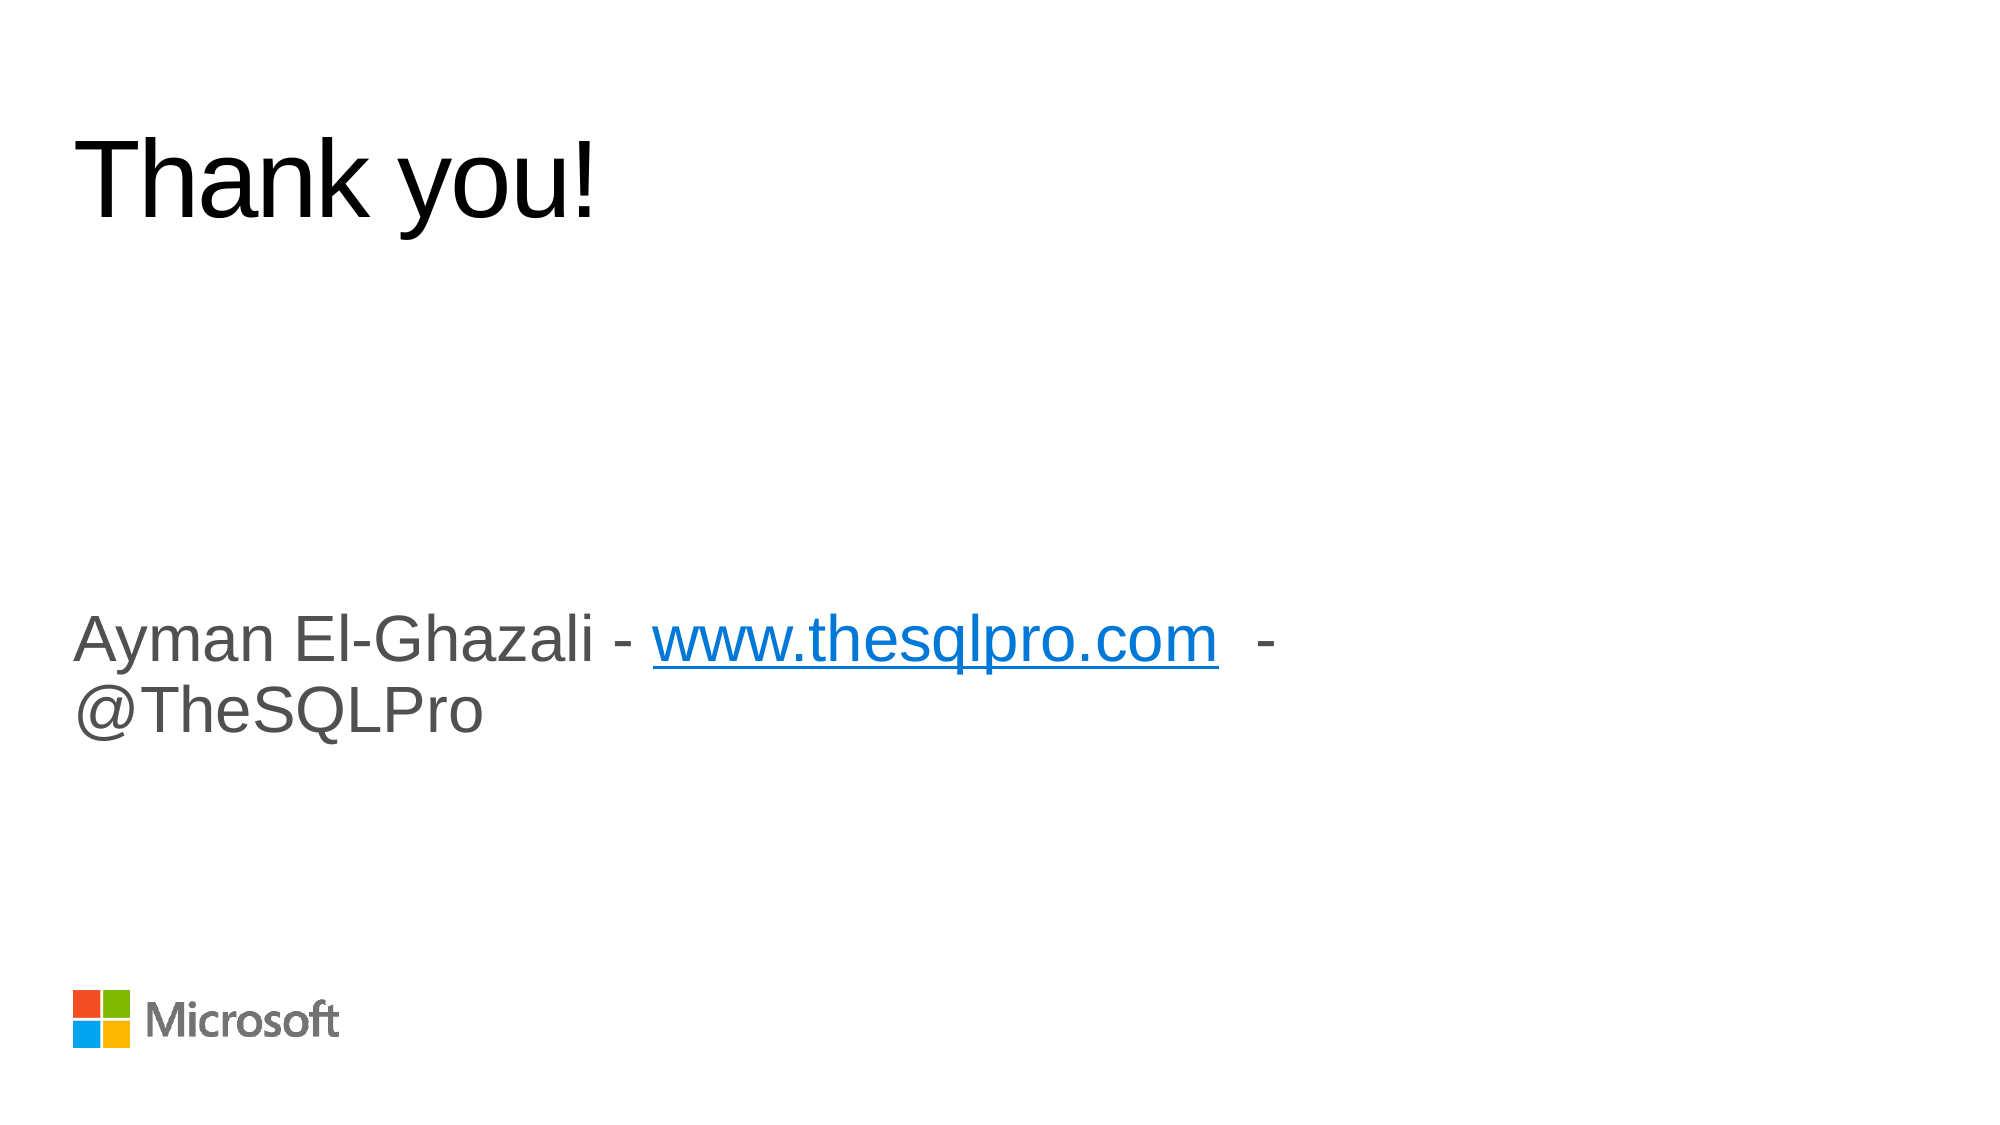

# Thank you!
Ayman El-Ghazali - www.thesqlpro.com  -@TheSQLPro